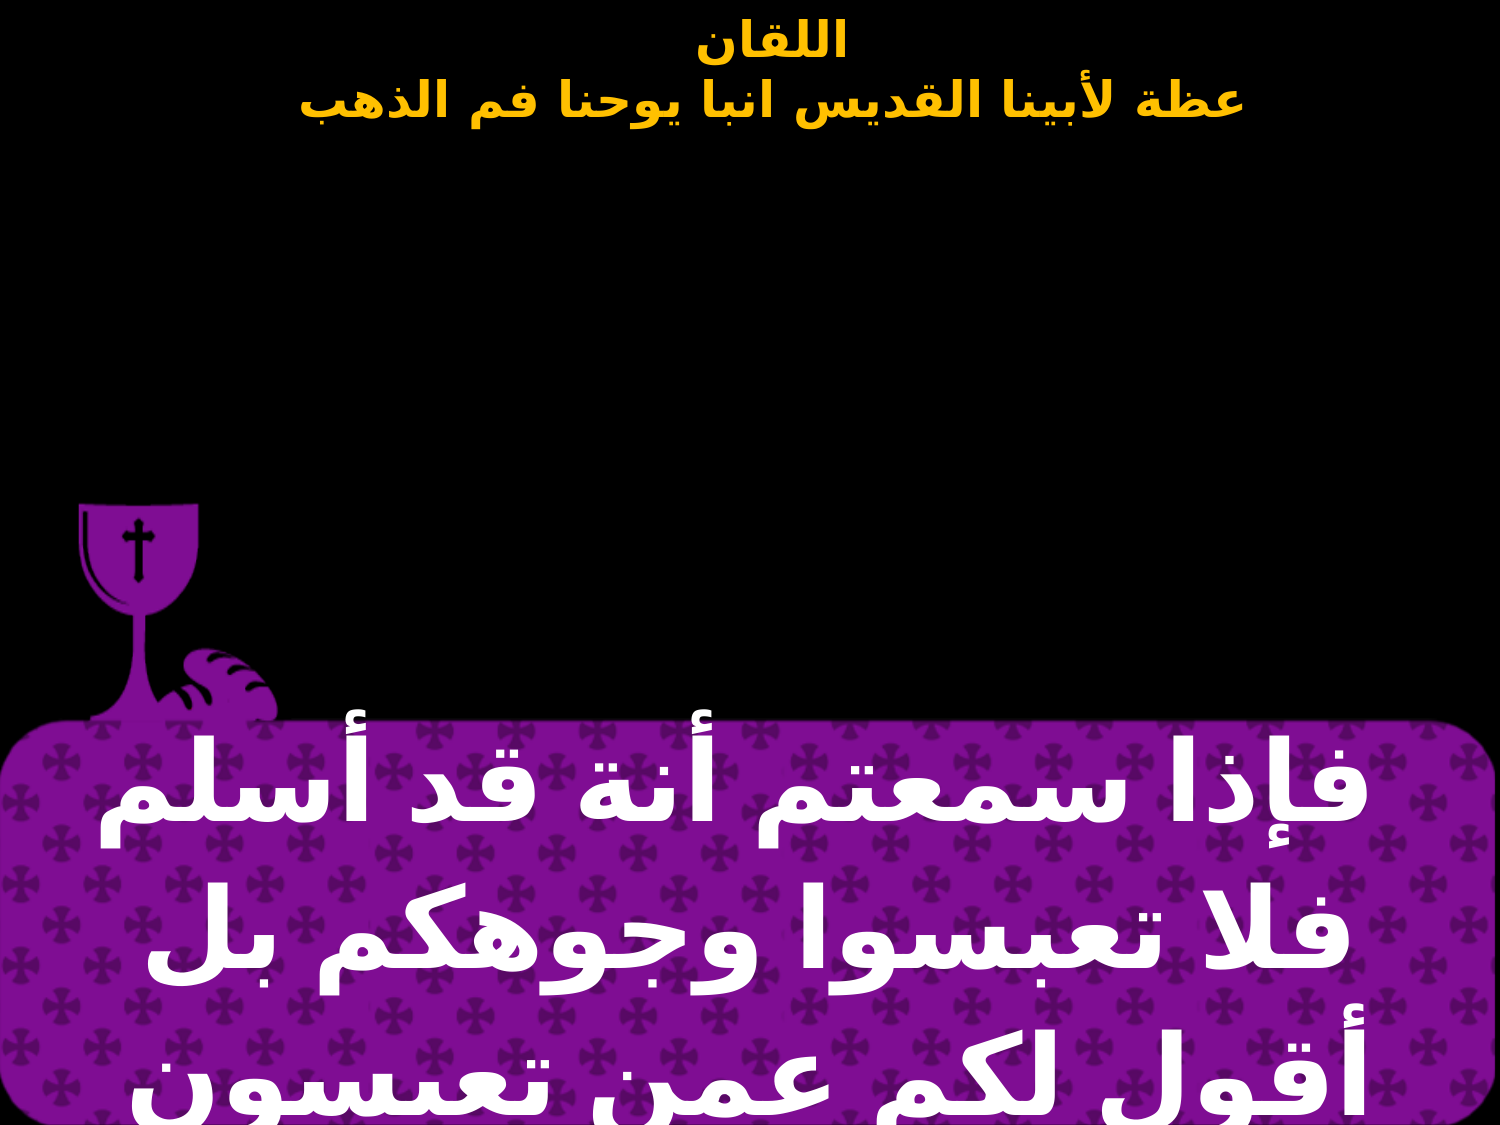

| فإذا سمعتم أنة قد أسلم فلا تعبسوا وجوهكم بل أقول لكم عمن تعبسون |
| --- |